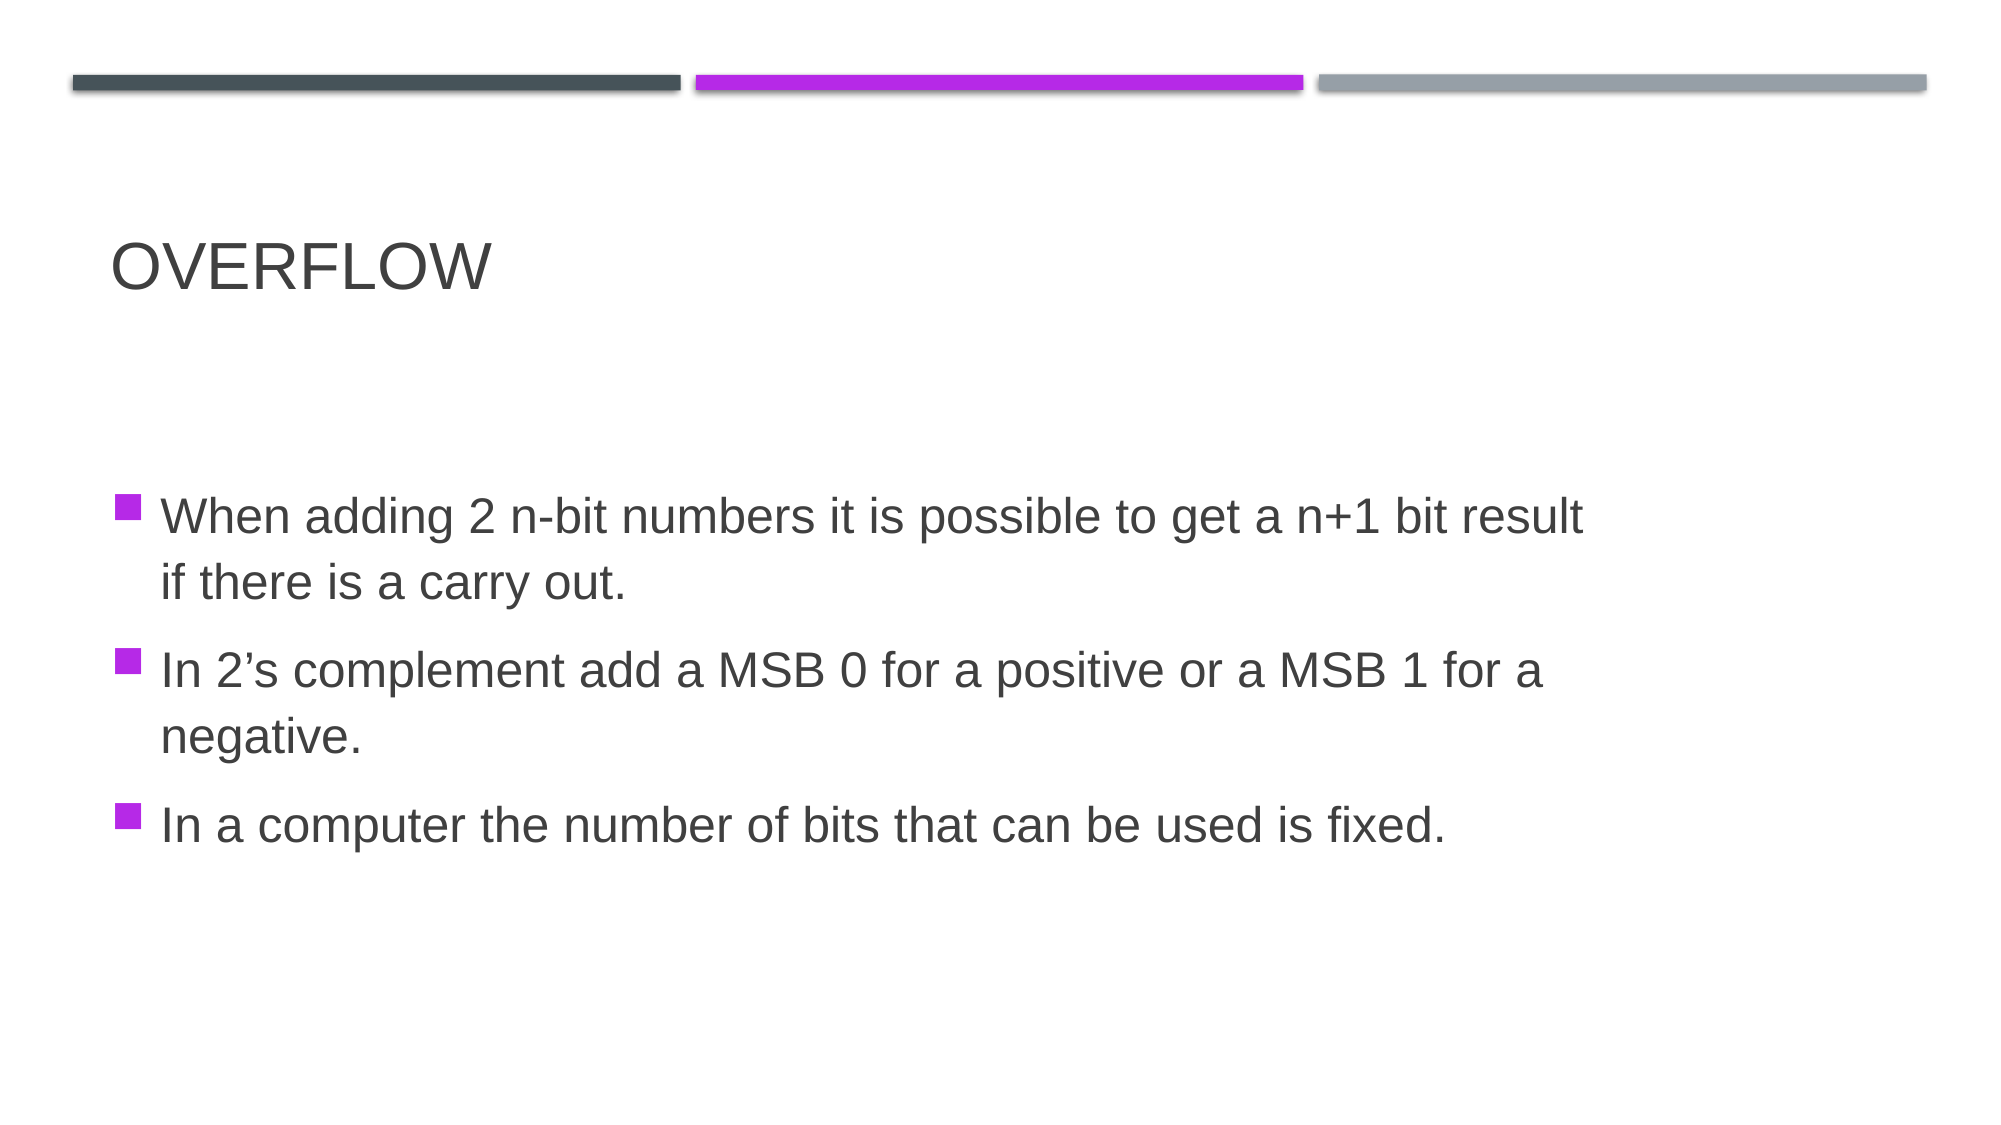

# Overflow
When adding 2 n-bit numbers it is possible to get a n+1 bit result if there is a carry out.
In 2’s complement add a MSB 0 for a positive or a MSB 1 for a negative.
In a computer the number of bits that can be used is fixed.